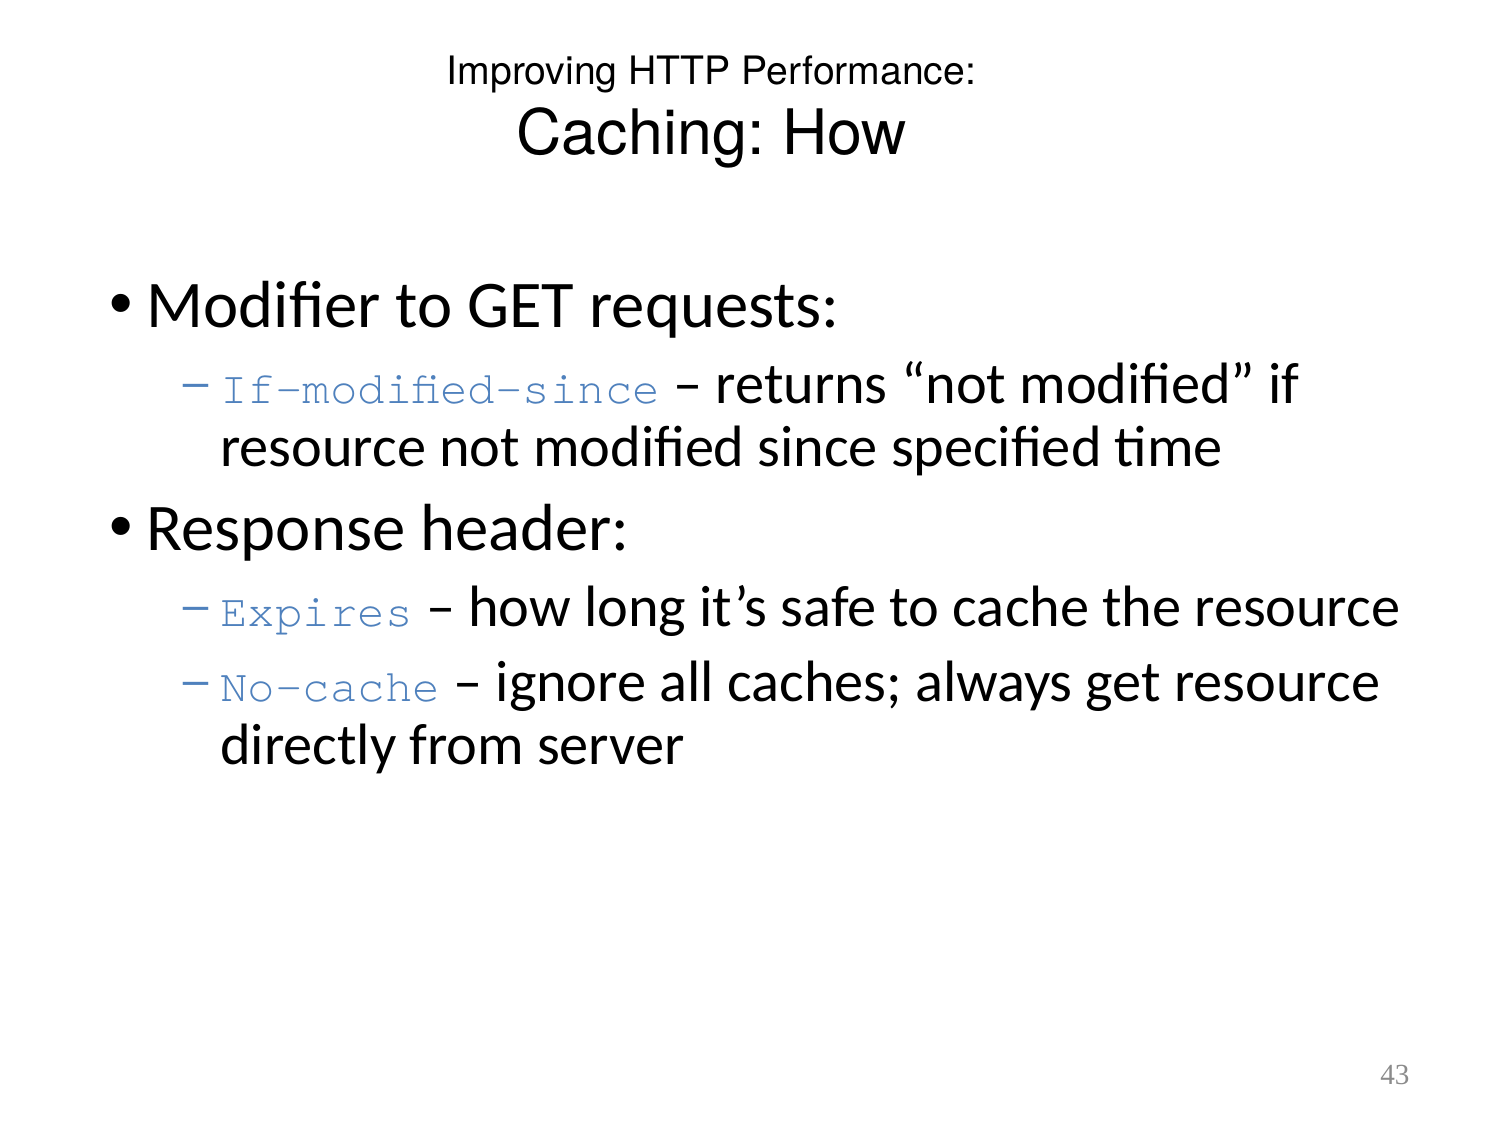

# Improving HTTP Performance: Caching: How
Modifier to GET requests:
If-modified-since – returns “not modified” if resource not modified since specified time
Response header:
Expires – how long it’s safe to cache the resource
No-cache – ignore all caches; always get resource directly from server

43